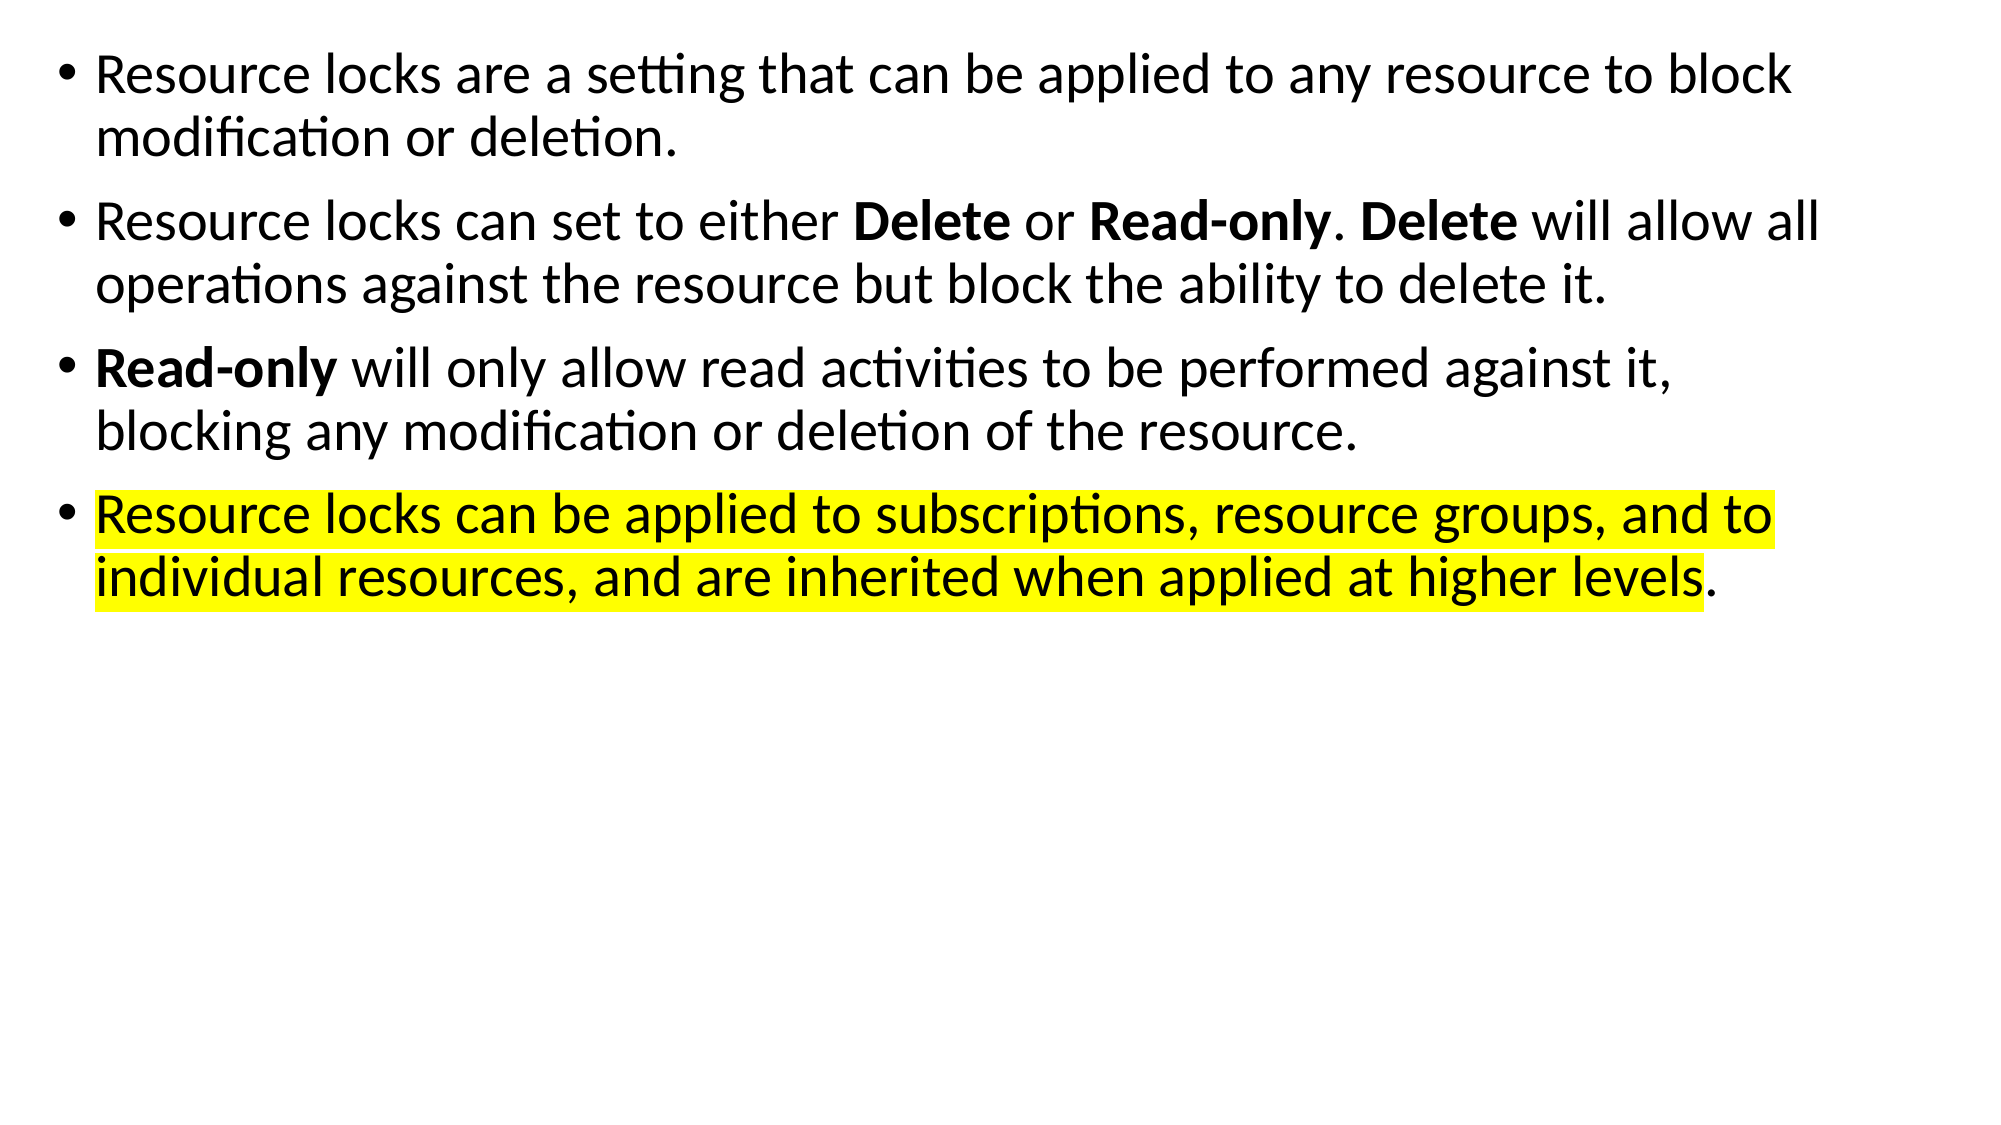

Resource locks are a setting that can be applied to any resource to block modification or deletion.
Resource locks can set to either Delete or Read-only. Delete will allow all operations against the resource but block the ability to delete it.
Read-only will only allow read activities to be performed against it, blocking any modification or deletion of the resource.
Resource locks can be applied to subscriptions, resource groups, and to individual resources, and are inherited when applied at higher levels.